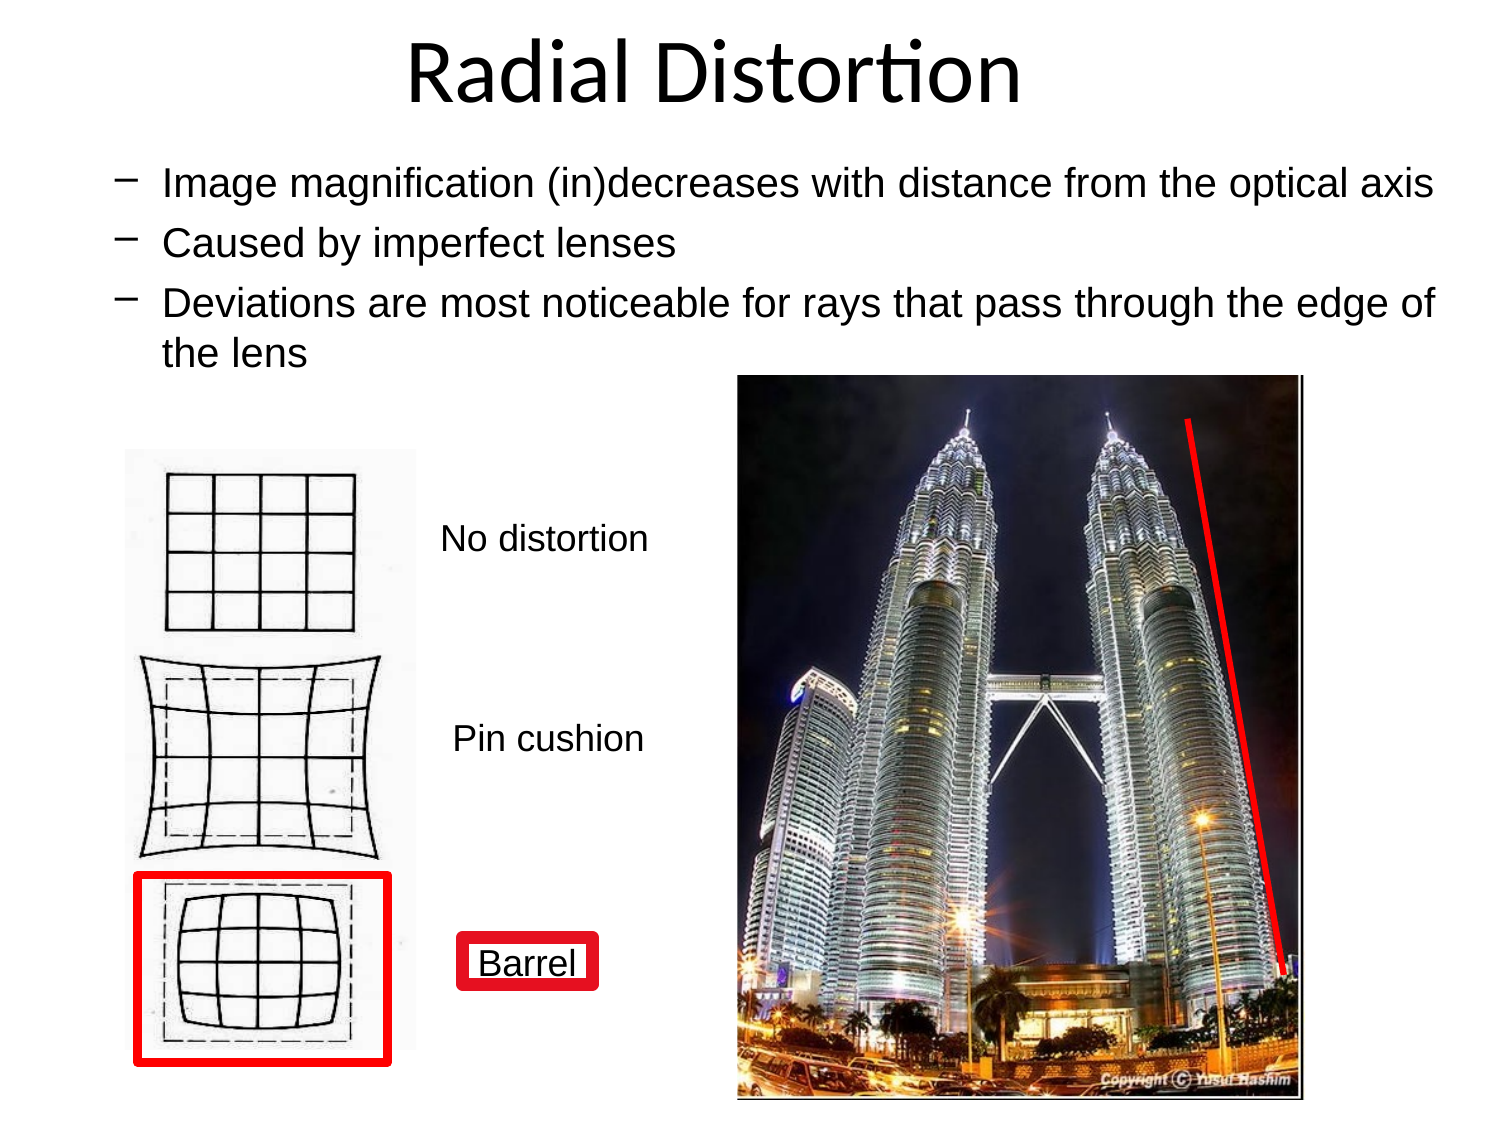

# Radial Distortion
Image magnification (in)decreases with distance from the optical axis
Caused by imperfect lenses
Deviations are most noticeable for rays that pass through the edge of  the lens

No distortion
Pin cushion

Barrel